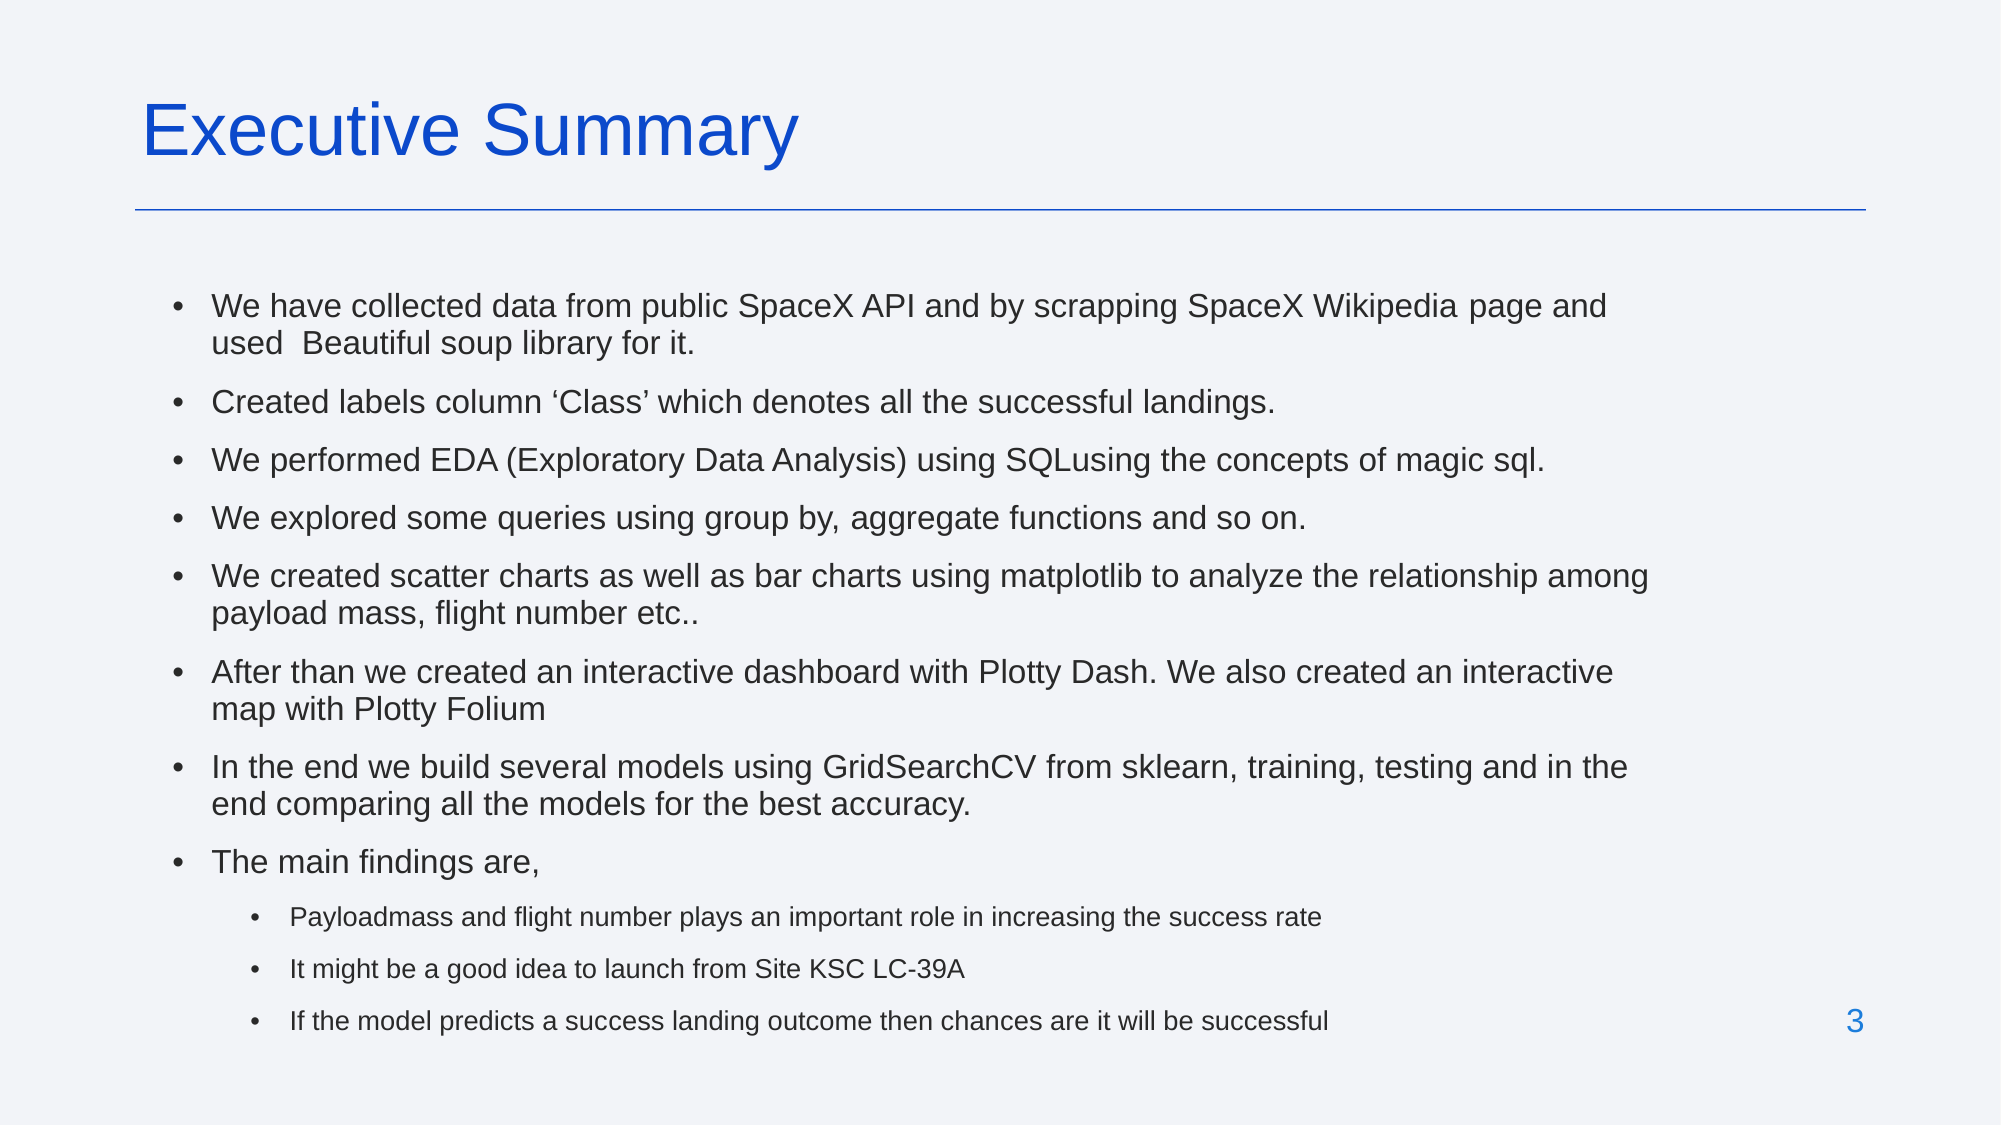

Executive Summary
We have collected data from public SpaceX API and by scrapping SpaceX Wikipedia page and used  Beautiful soup library for it.
Created labels column ‘Class’ which denotes all the successful landings.
We performed EDA (Exploratory Data Analysis) using SQLusing the concepts of magic sql.
We explored some queries using group by, aggregate functions and so on.
We created scatter charts as well as bar charts using matplotlib to analyze the relationship among payload mass, flight number etc..
After than we created an interactive dashboard with Plotty Dash. We also created an interactive map with Plotty Folium
In the end we build several models using GridSearchCV from sklearn, training, testing and in the end comparing all the models for the best accuracy.
The main findings are,
Payloadmass and flight number plays an important role in increasing the success rate
It might be a good idea to launch from Site KSC LC-39A
If the model predicts a success landing outcome then chances are it will be successful

3